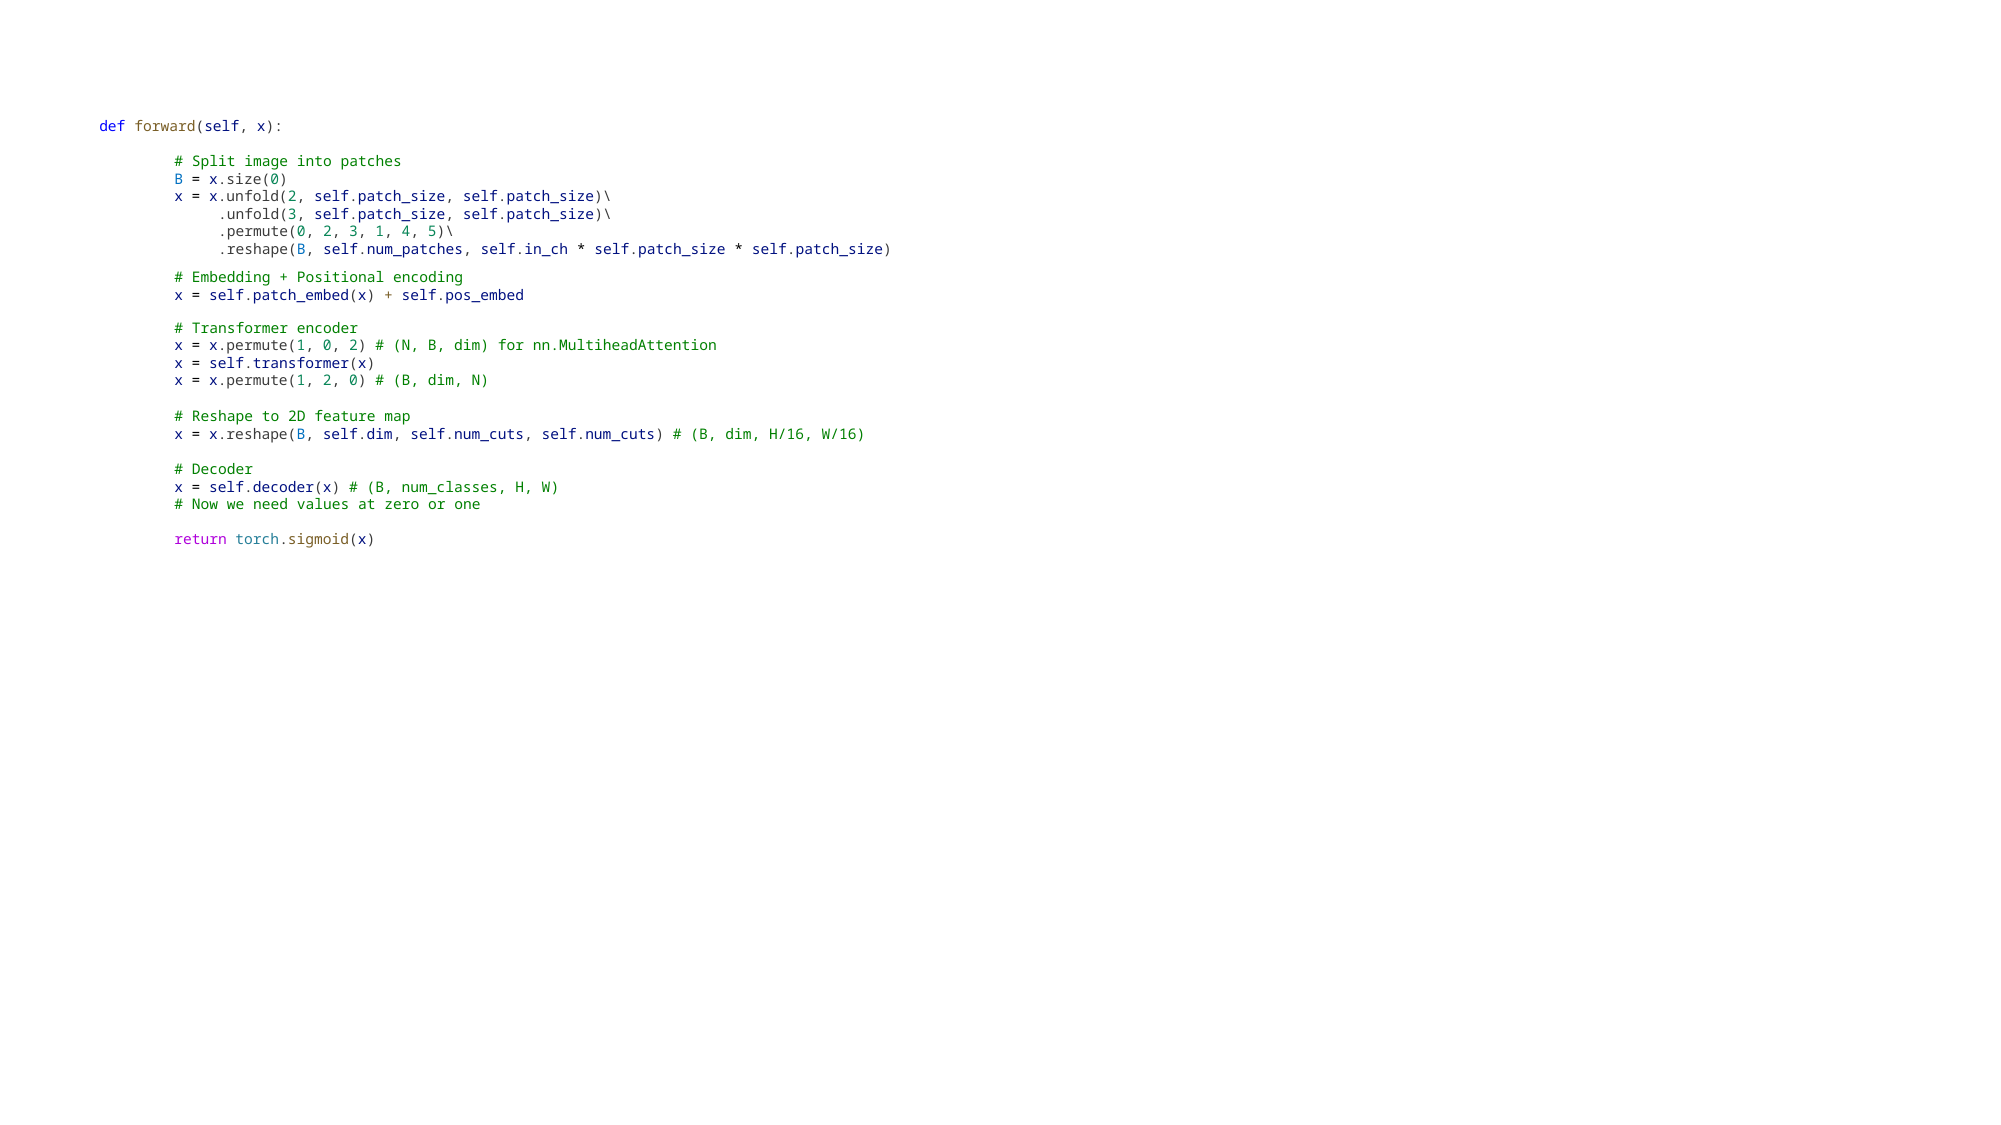

def forward(self, x):

# Split image into patches
B = x.size(0)
x = x.unfold(2, self.patch_size, self.patch_size)\
     .unfold(3, self.patch_size, self.patch_size)\
     .permute(0, 2, 3, 1, 4, 5)\
     .reshape(B, self.num_patches, self.in_ch * self.patch_size * self.patch_size)

# Embedding + Positional encoding
x = self.patch_embed(x) + self.pos_embed
# Transformer encoder
x = x.permute(1, 0, 2) # (N, B, dim) for nn.MultiheadAttention
x = self.transformer(x)
x = x.permute(1, 2, 0) # (B, dim, N)
# Reshape to 2D feature map
x = x.reshape(B, self.dim, self.num_cuts, self.num_cuts) # (B, dim, H/16, W/16)
# Decoder
x = self.decoder(x) # (B, num_classes, H, W)
# Now we need values at zero or one

return torch.sigmoid(x)